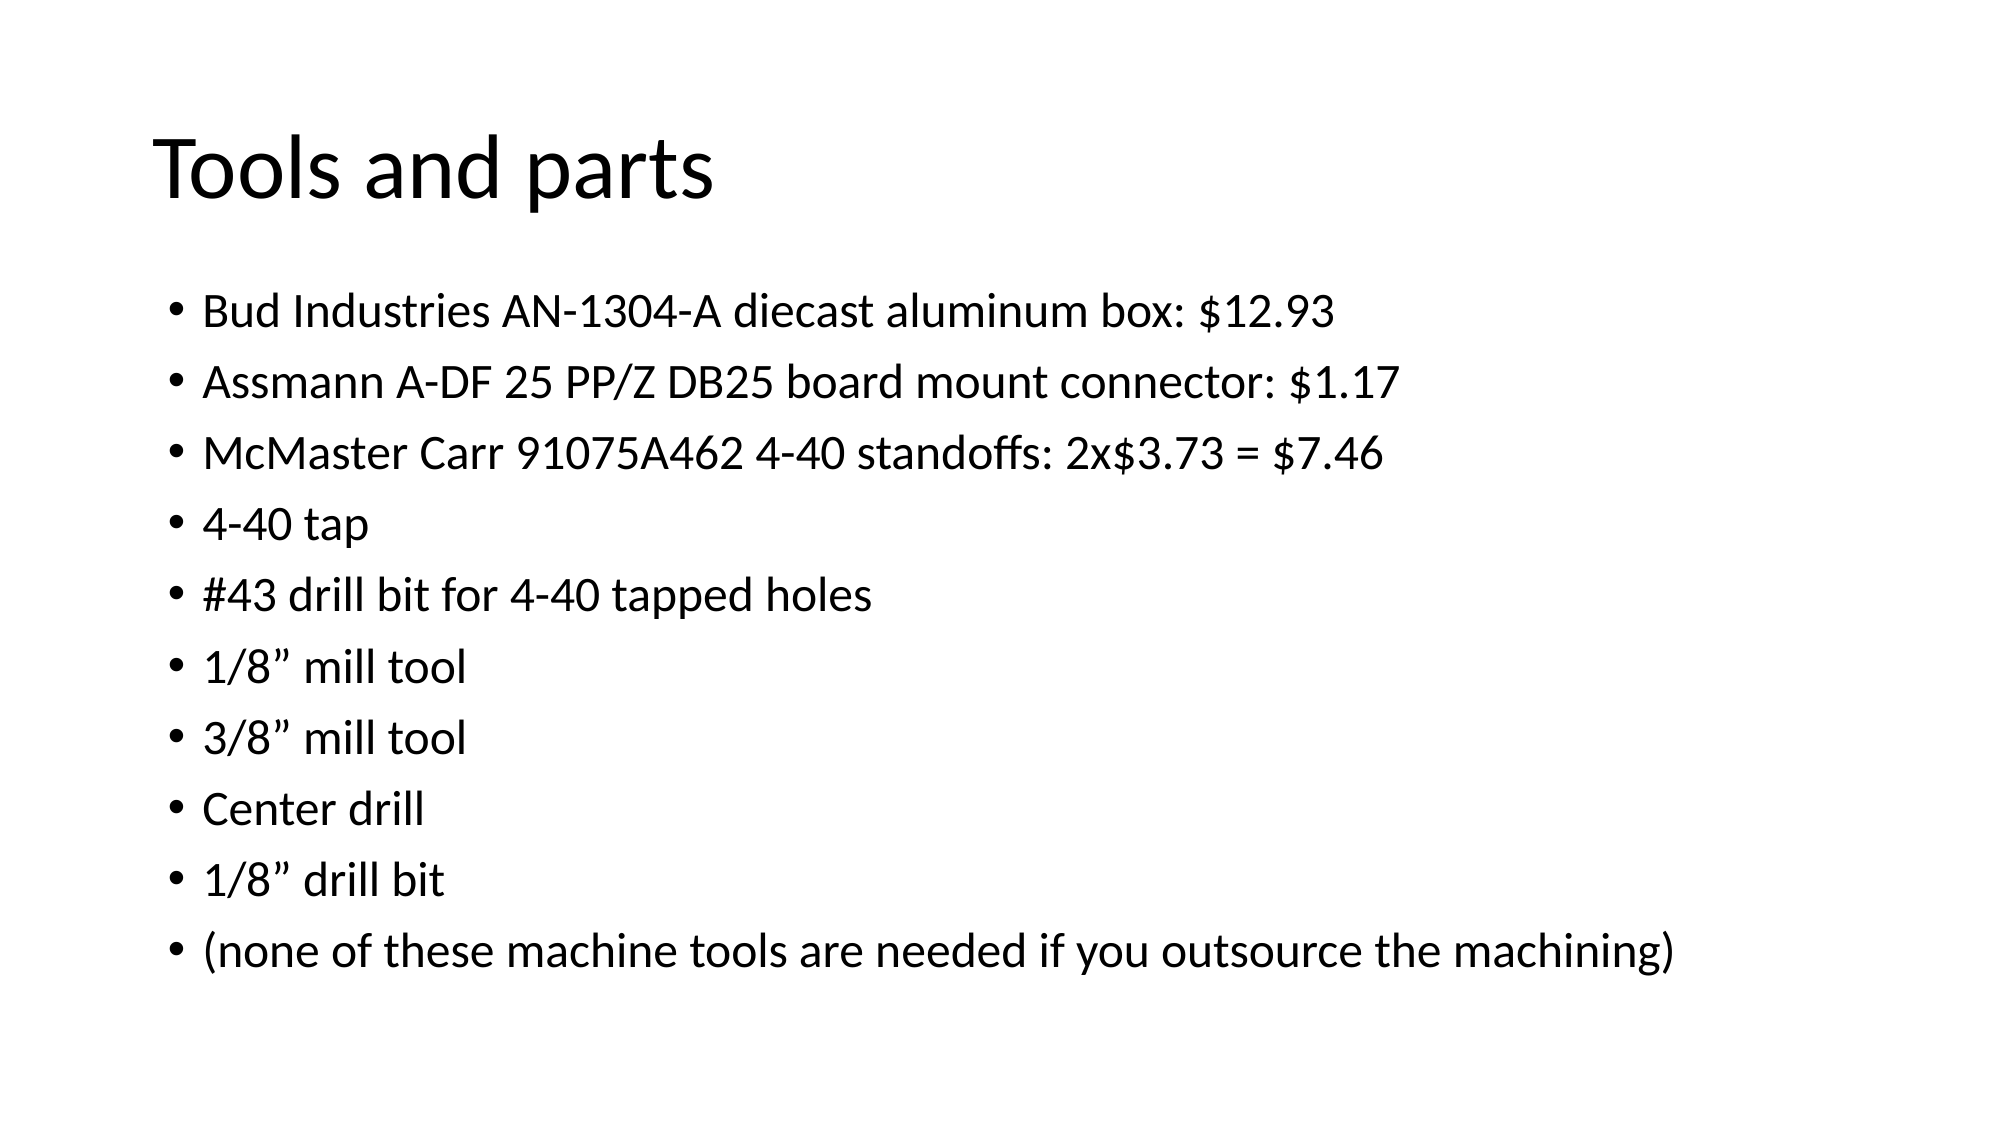

# Tools and parts
Bud Industries AN-1304-A diecast aluminum box: $12.93
Assmann A-DF 25 PP/Z DB25 board mount connector: $1.17
McMaster Carr 91075A462 4-40 standoffs: 2x$3.73 = $7.46
4-40 tap
#43 drill bit for 4-40 tapped holes
1/8” mill tool
3/8” mill tool
Center drill
1/8” drill bit
(none of these machine tools are needed if you outsource the machining)